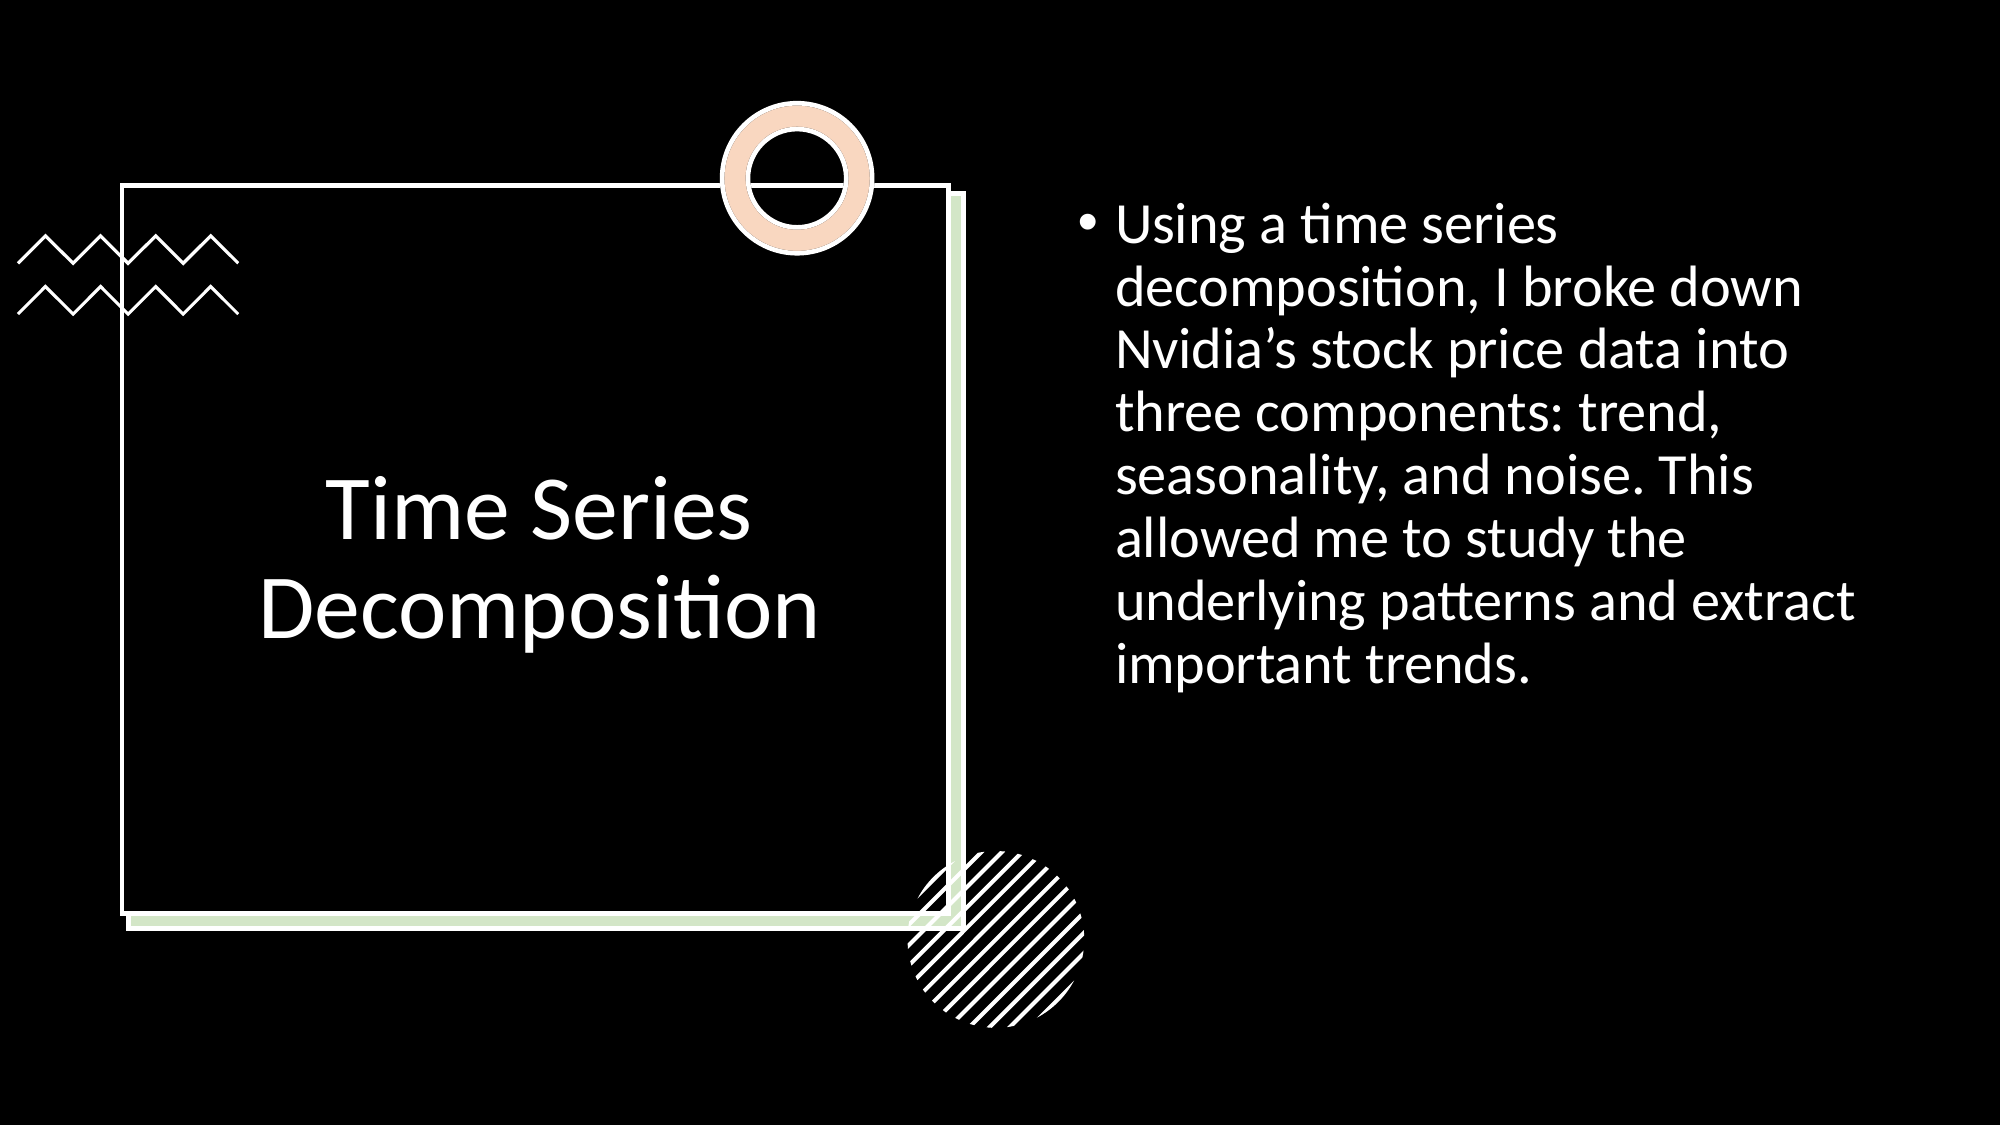

Using a time series decomposition, I broke down Nvidia’s stock price data into three components: trend, seasonality, and noise. This allowed me to study the underlying patterns and extract important trends.

# Time Series Decomposition